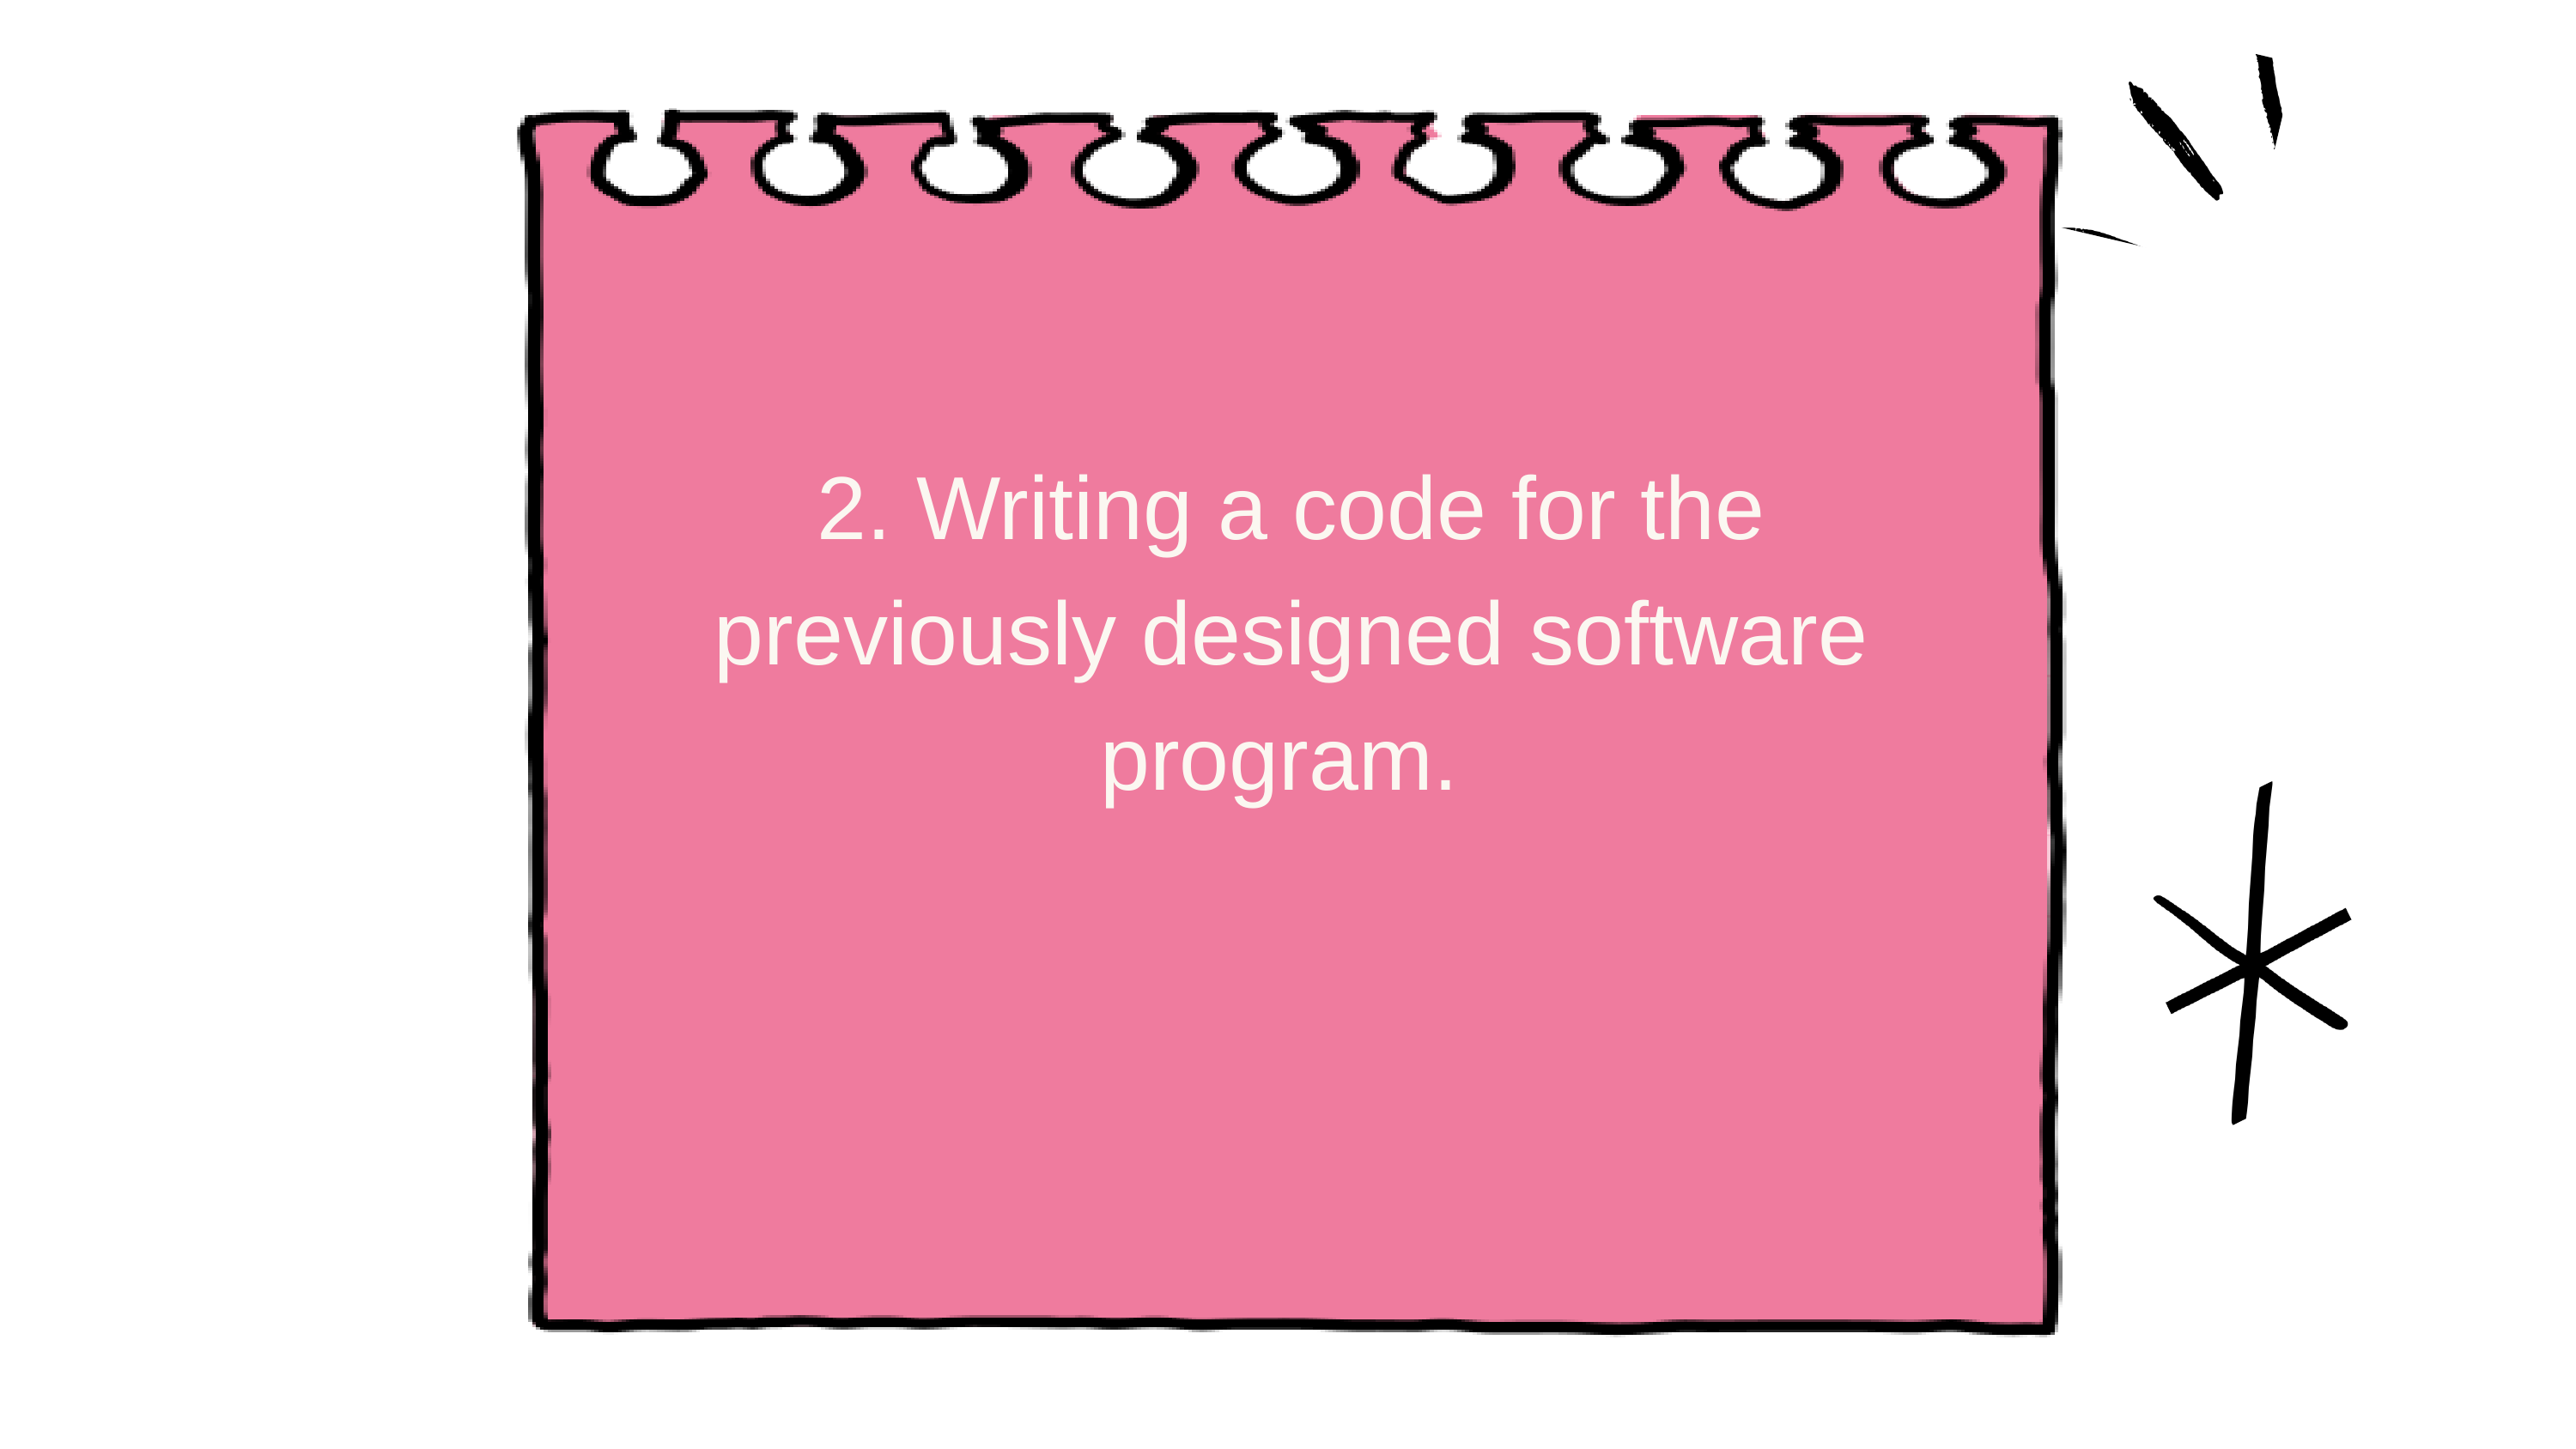

2. Writing a code for the previously designed software program.